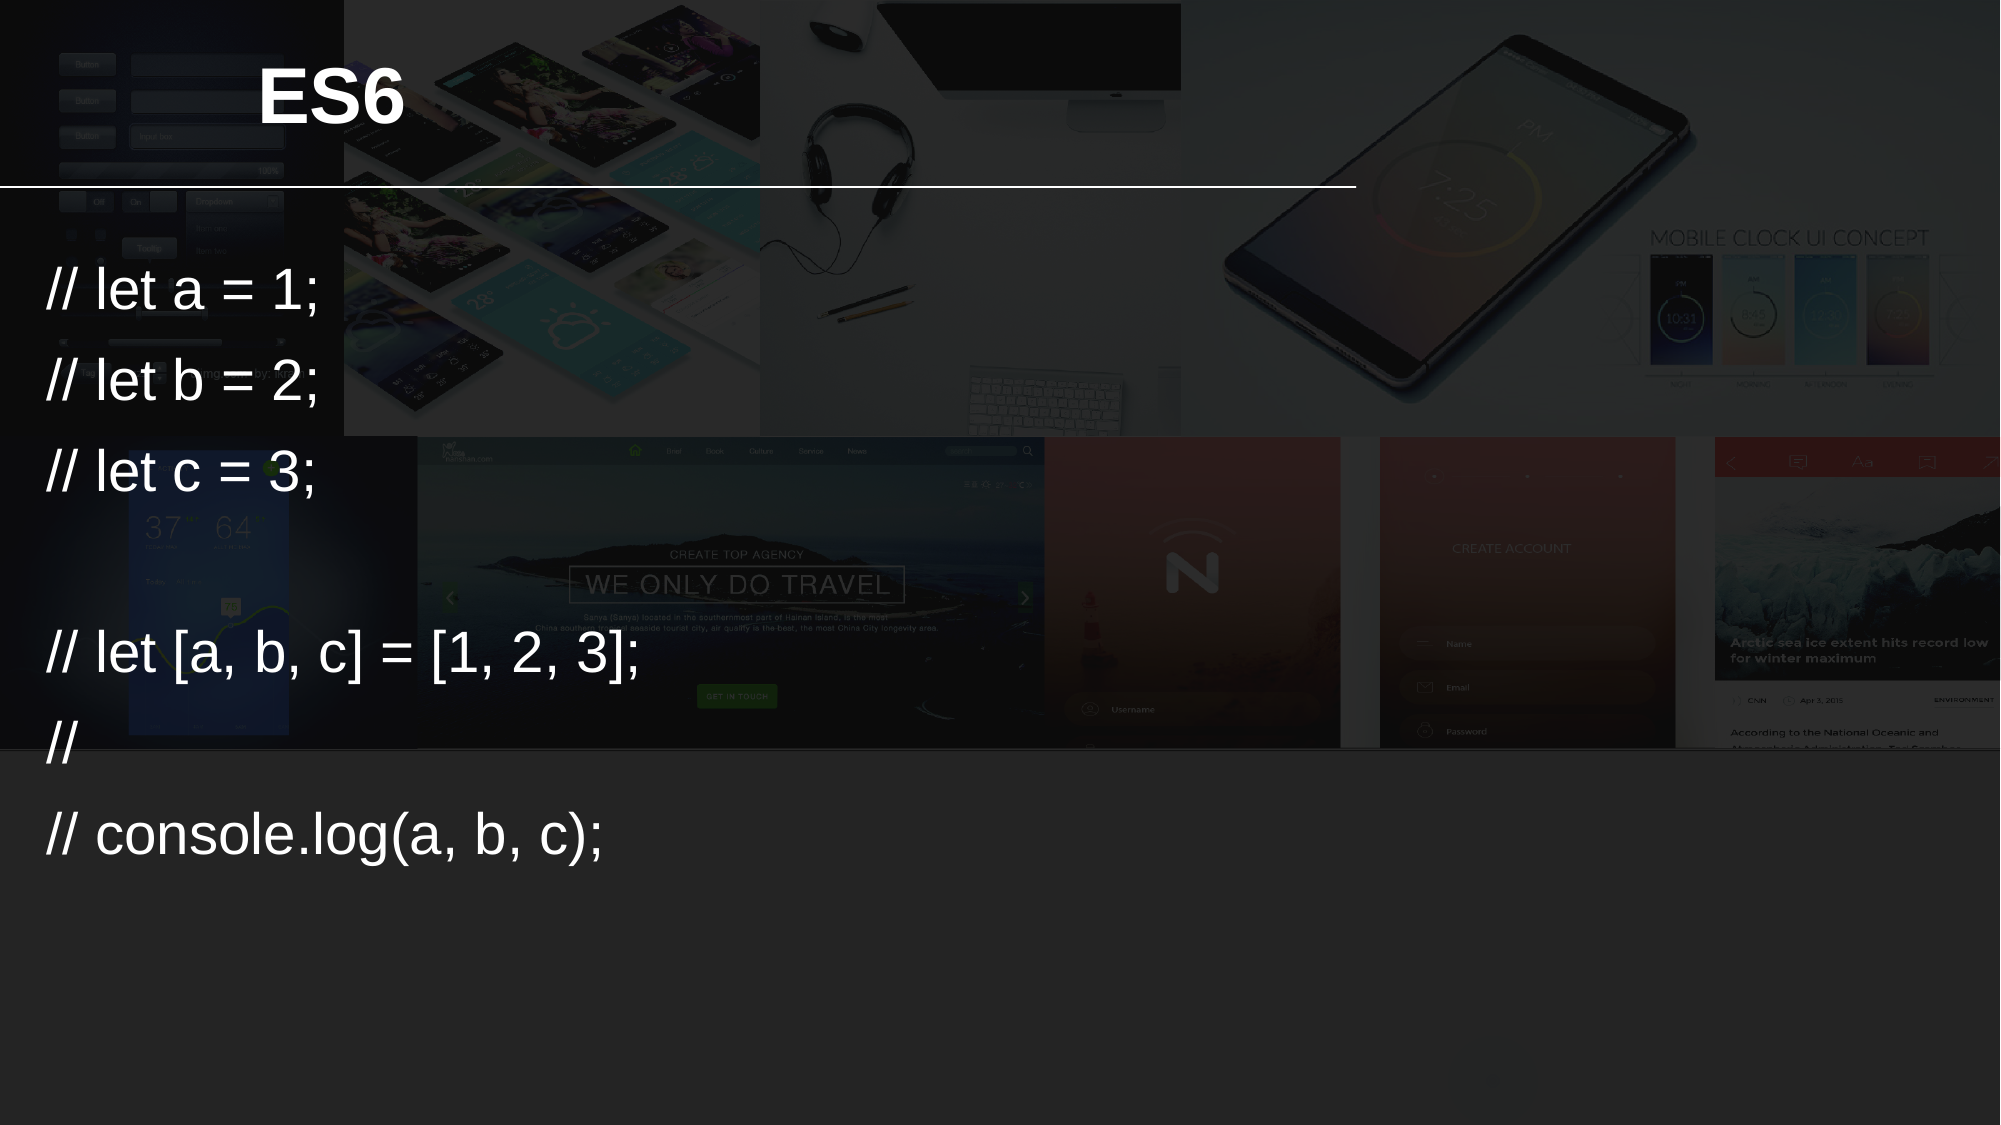

ES6

// let a = 1;
// let b = 2;
// let c = 3;

// let [a, b, c] = [1, 2, 3];
//
// console.log(a, b, c);